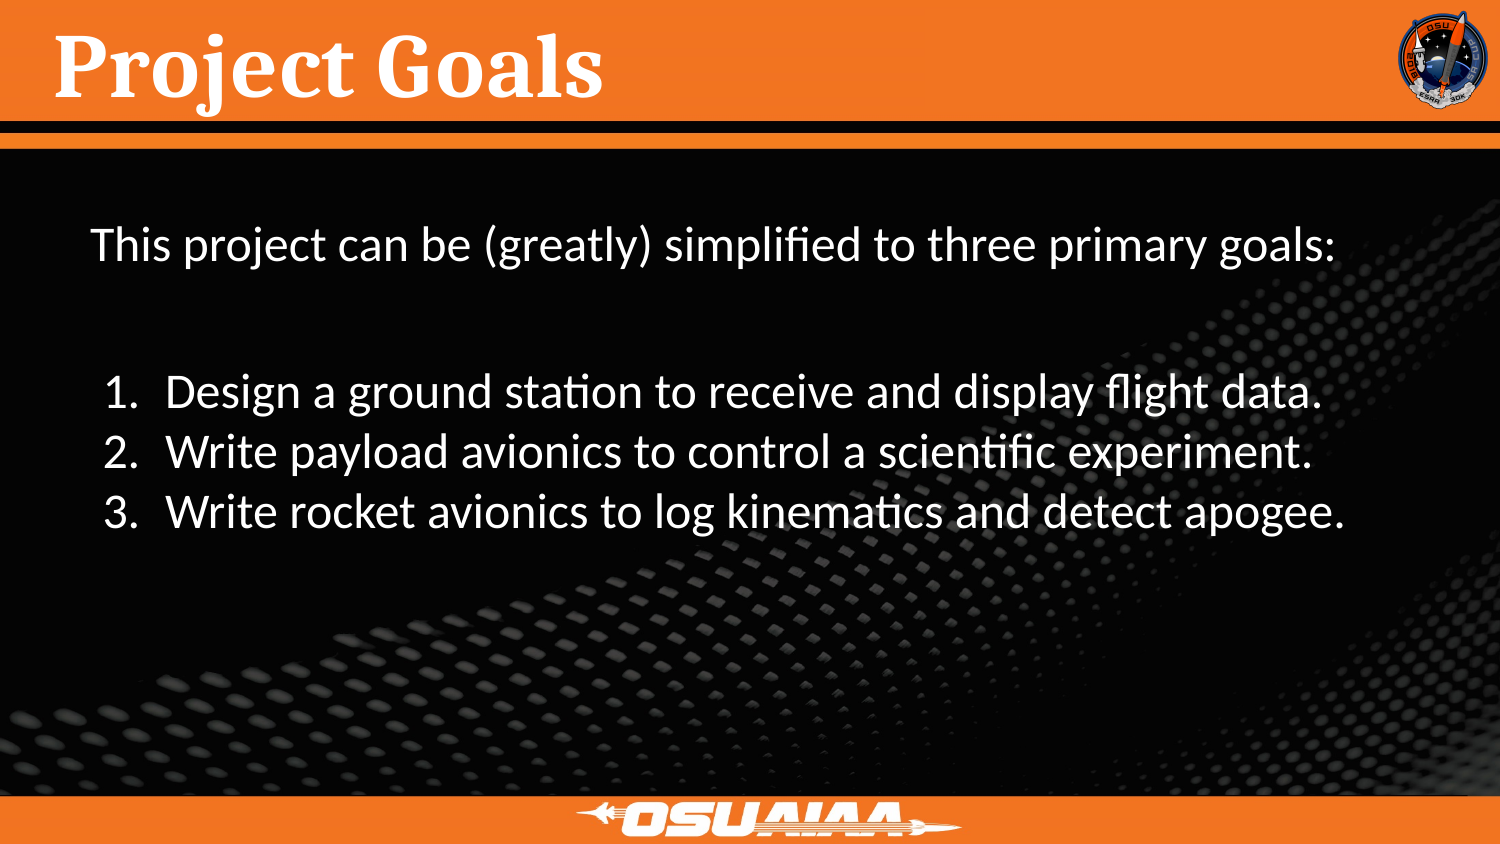

# Project Goals
This project can be (greatly) simplified to three primary goals:

Design a ground station to receive and display flight data.
Write payload avionics to control a scientific experiment.
Write rocket avionics to log kinematics and detect apogee.